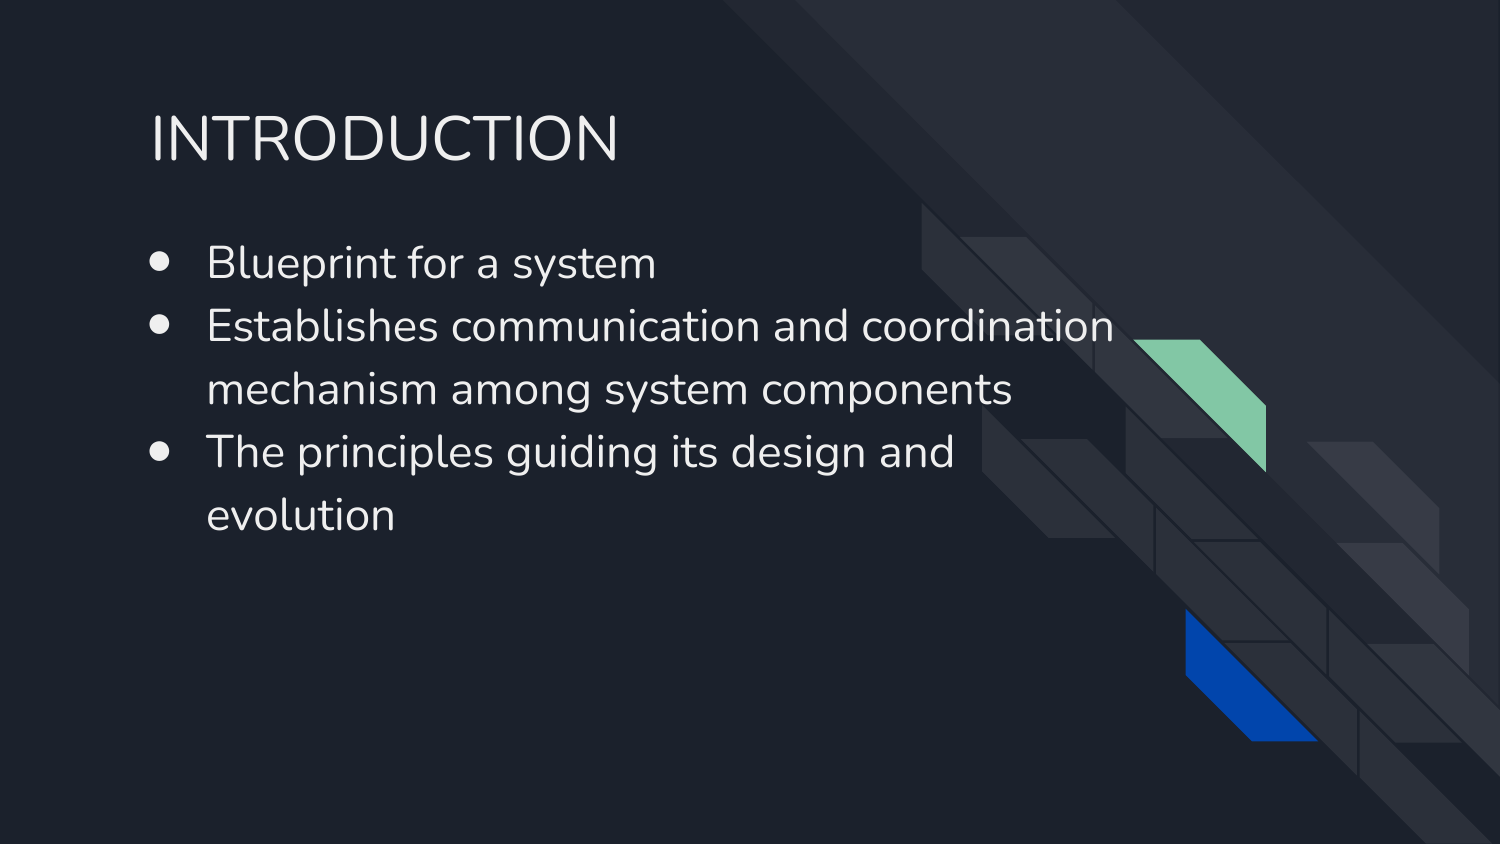

INTRODUCTION
Blueprint for a system
Establishes communication and coordination mechanism among system components
The principles guiding its design and evolution